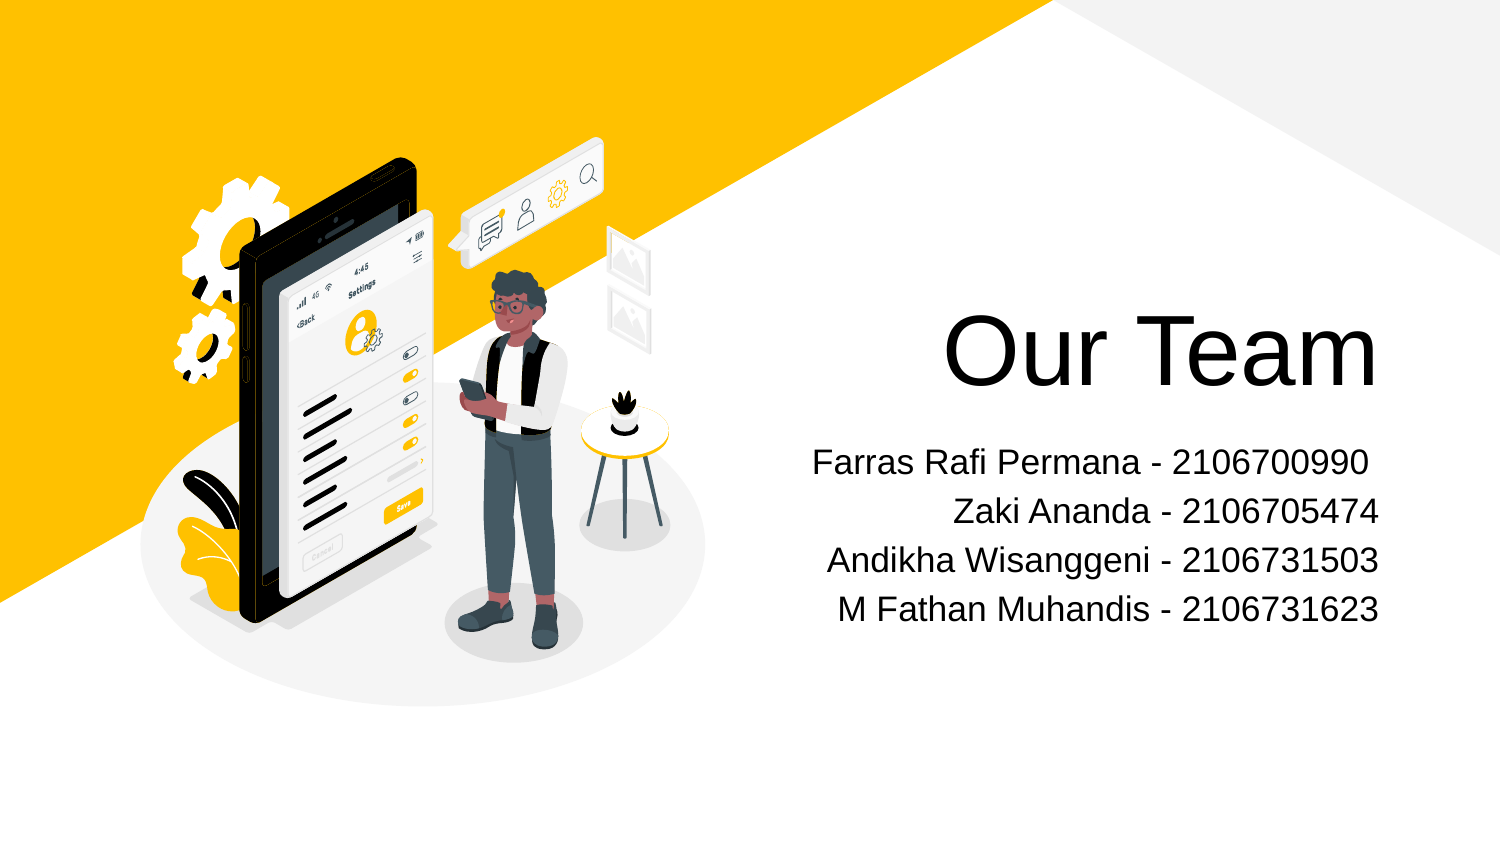

# Our Team
Farras Rafi Permana - 2106700990
Zaki Ananda - 2106705474
Andikha Wisanggeni - 2106731503
M Fathan Muhandis - 2106731623